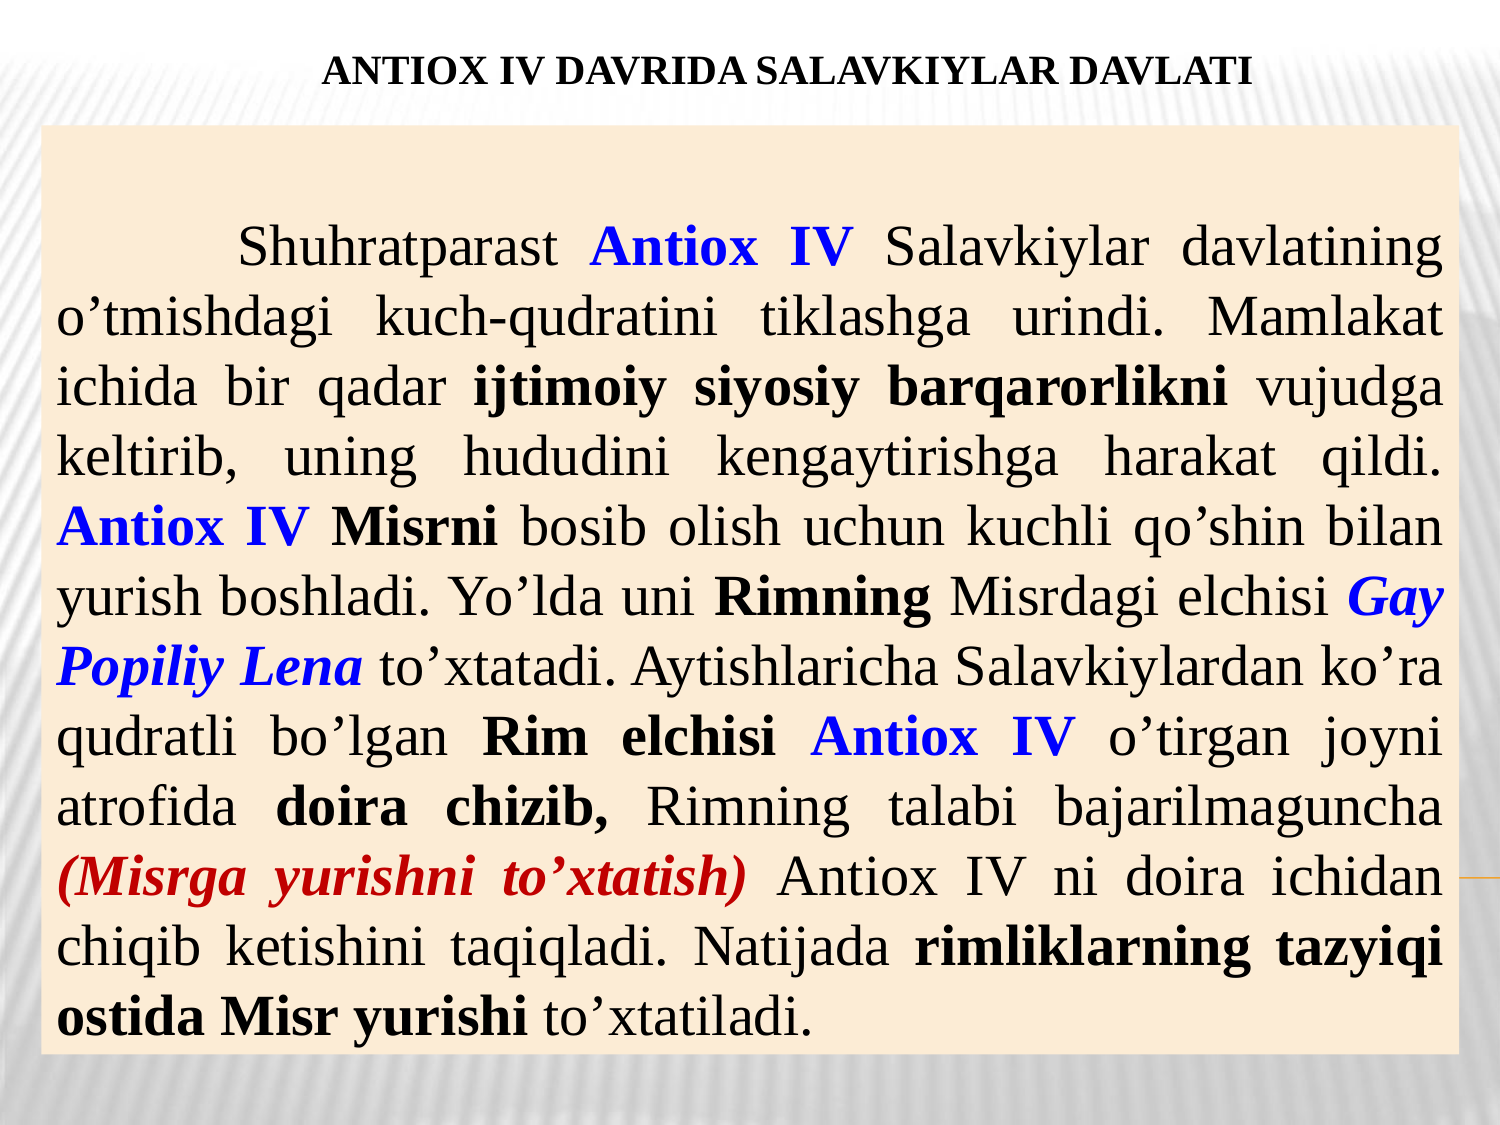

# Antiox IV davrida Salavkiylar davlati
	 Shuhratparast Antiox IV Salavkiylar davlatining o’tmishdagi kuch-qudratini tiklashga urindi. Mamlakat ichida bir qadar ijtimoiy siyosiy barqarorlikni vujudga keltirib, uning hududini kengaytirishga harakat qildi. Antiox IV Misrni bosib olish uchun kuchli qo’shin bilan yurish boshladi. Yo’lda uni Rimning Misrdagi elchisi Gay Popiliy Lena to’xtatadi. Aytishlaricha Salavkiylardan ko’ra qudratli bo’lgan Rim elchisi Antiox IV o’tirgan joyni atrofida doira chizib, Rimning talabi bajarilmaguncha (Misrga yurishni to’xtatish) Antiox IV ni doira ichidan chiqib ketishini taqiqladi. Natijada rimliklarning tazyiqi ostida Misr yurishi to’xtatiladi.